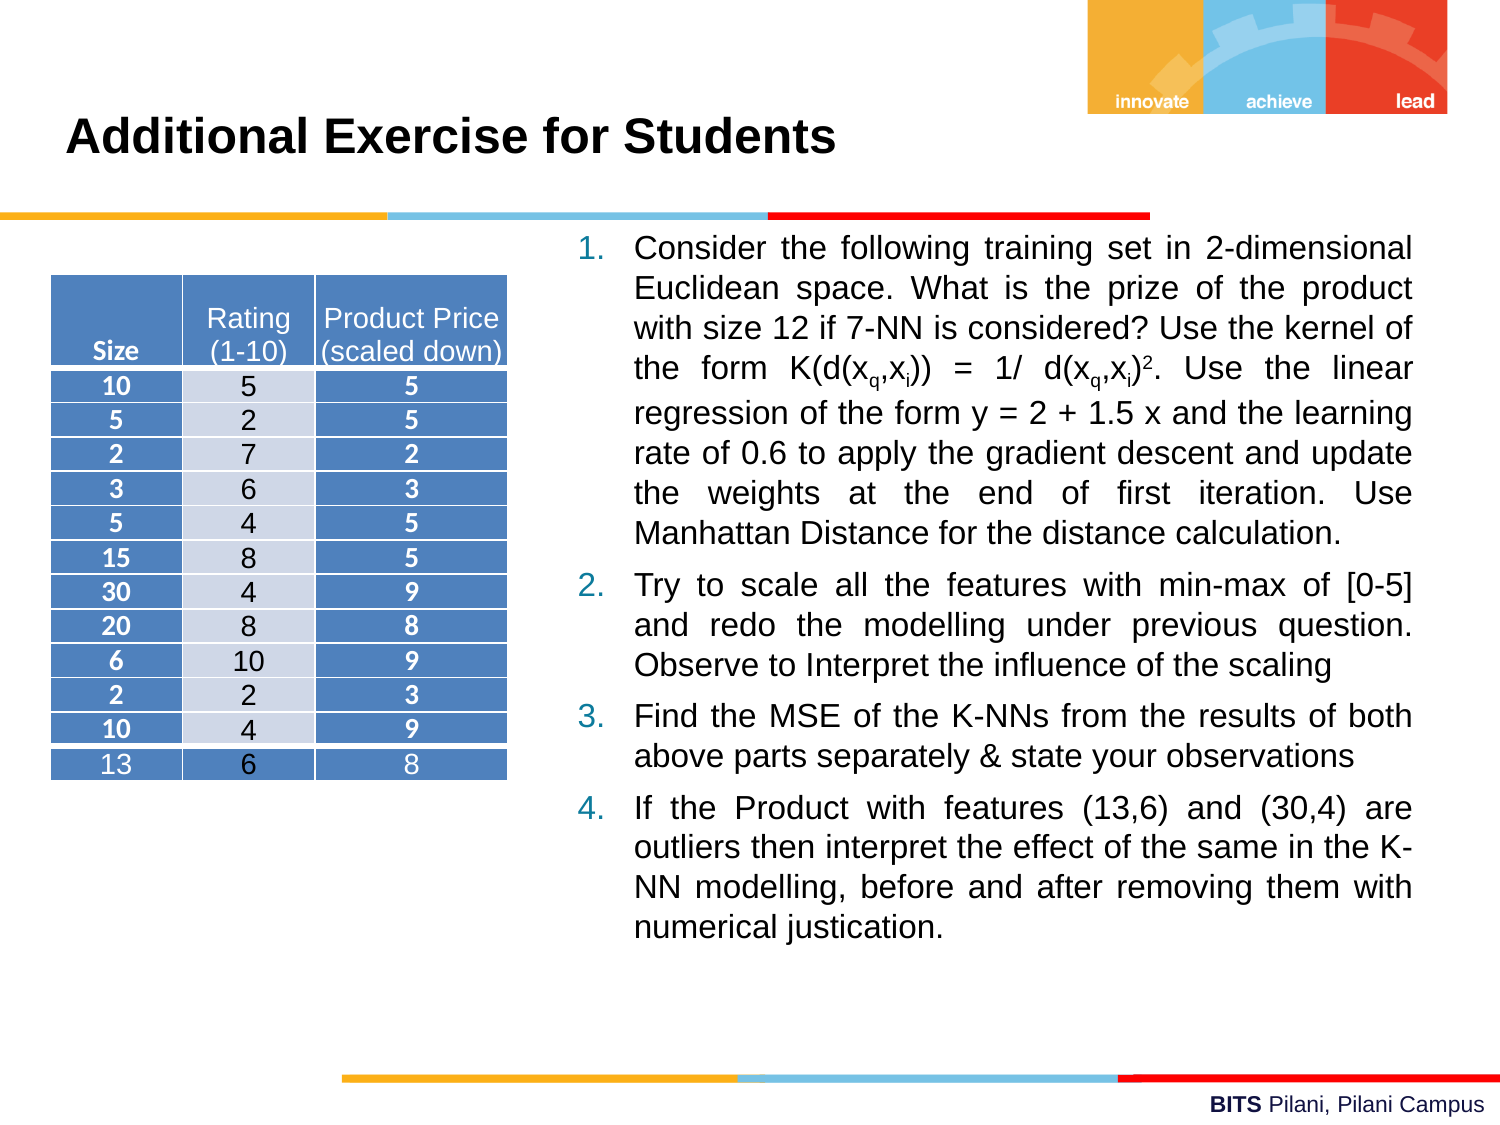

Additional Exercise for Students
Consider the following training set in 2-dimensional Euclidean space. What is the prize of the product with size 12 if 7-NN is considered? Use the kernel of the form K(d(xq,xi)) = 1/ d(xq,xi)2. Use the linear regression of the form y = 2 + 1.5 x and the learning rate of 0.6 to apply the gradient descent and update the weights at the end of first iteration. Use Manhattan Distance for the distance calculation.
Try to scale all the features with min-max of [0-5] and redo the modelling under previous question. Observe to Interpret the influence of the scaling
Find the MSE of the K-NNs from the results of both above parts separately & state your observations
If the Product with features (13,6) and (30,4) are outliers then interpret the effect of the same in the K-NN modelling, before and after removing them with numerical justication.

| Size | Rating (1-10) | Product Price (scaled down) |
| --- | --- | --- |
| 10 | 5 | 5 |
| 5 | 2 | 5 |
| 2 | 7 | 2 |
| 3 | 6 | 3 |
| 5 | 4 | 5 |
| 15 | 8 | 5 |
| 30 | 4 | 9 |
| 20 | 8 | 8 |
| 6 | 10 | 9 |
| 2 | 2 | 3 |
| 10 | 4 | 9 |
| 13 | 6 | 8 |